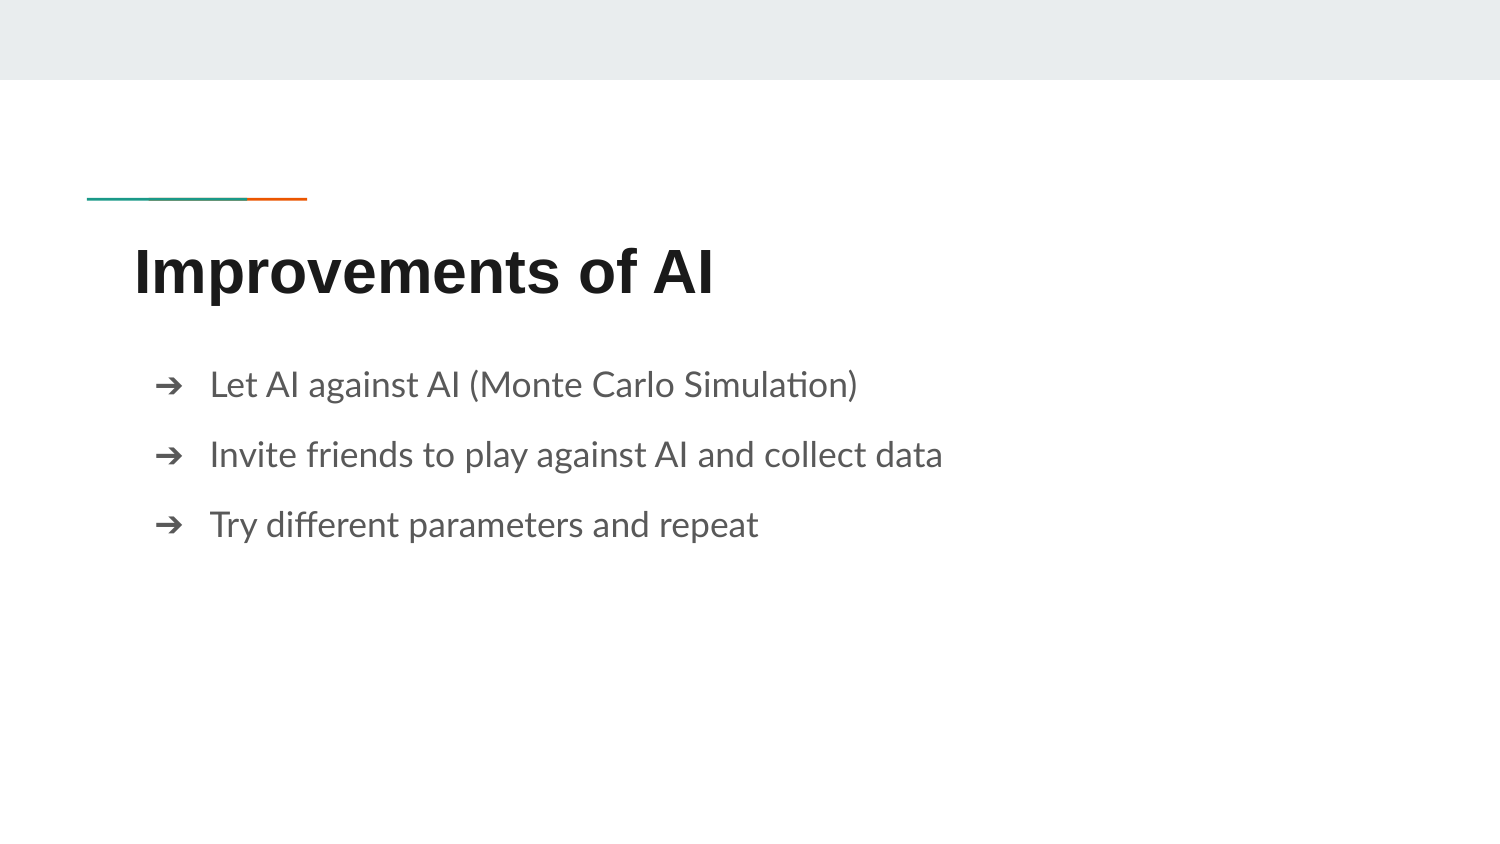

# Improvements of AI
Let AI against AI (Monte Carlo Simulation)
Invite friends to play against AI and collect data
Try different parameters and repeat